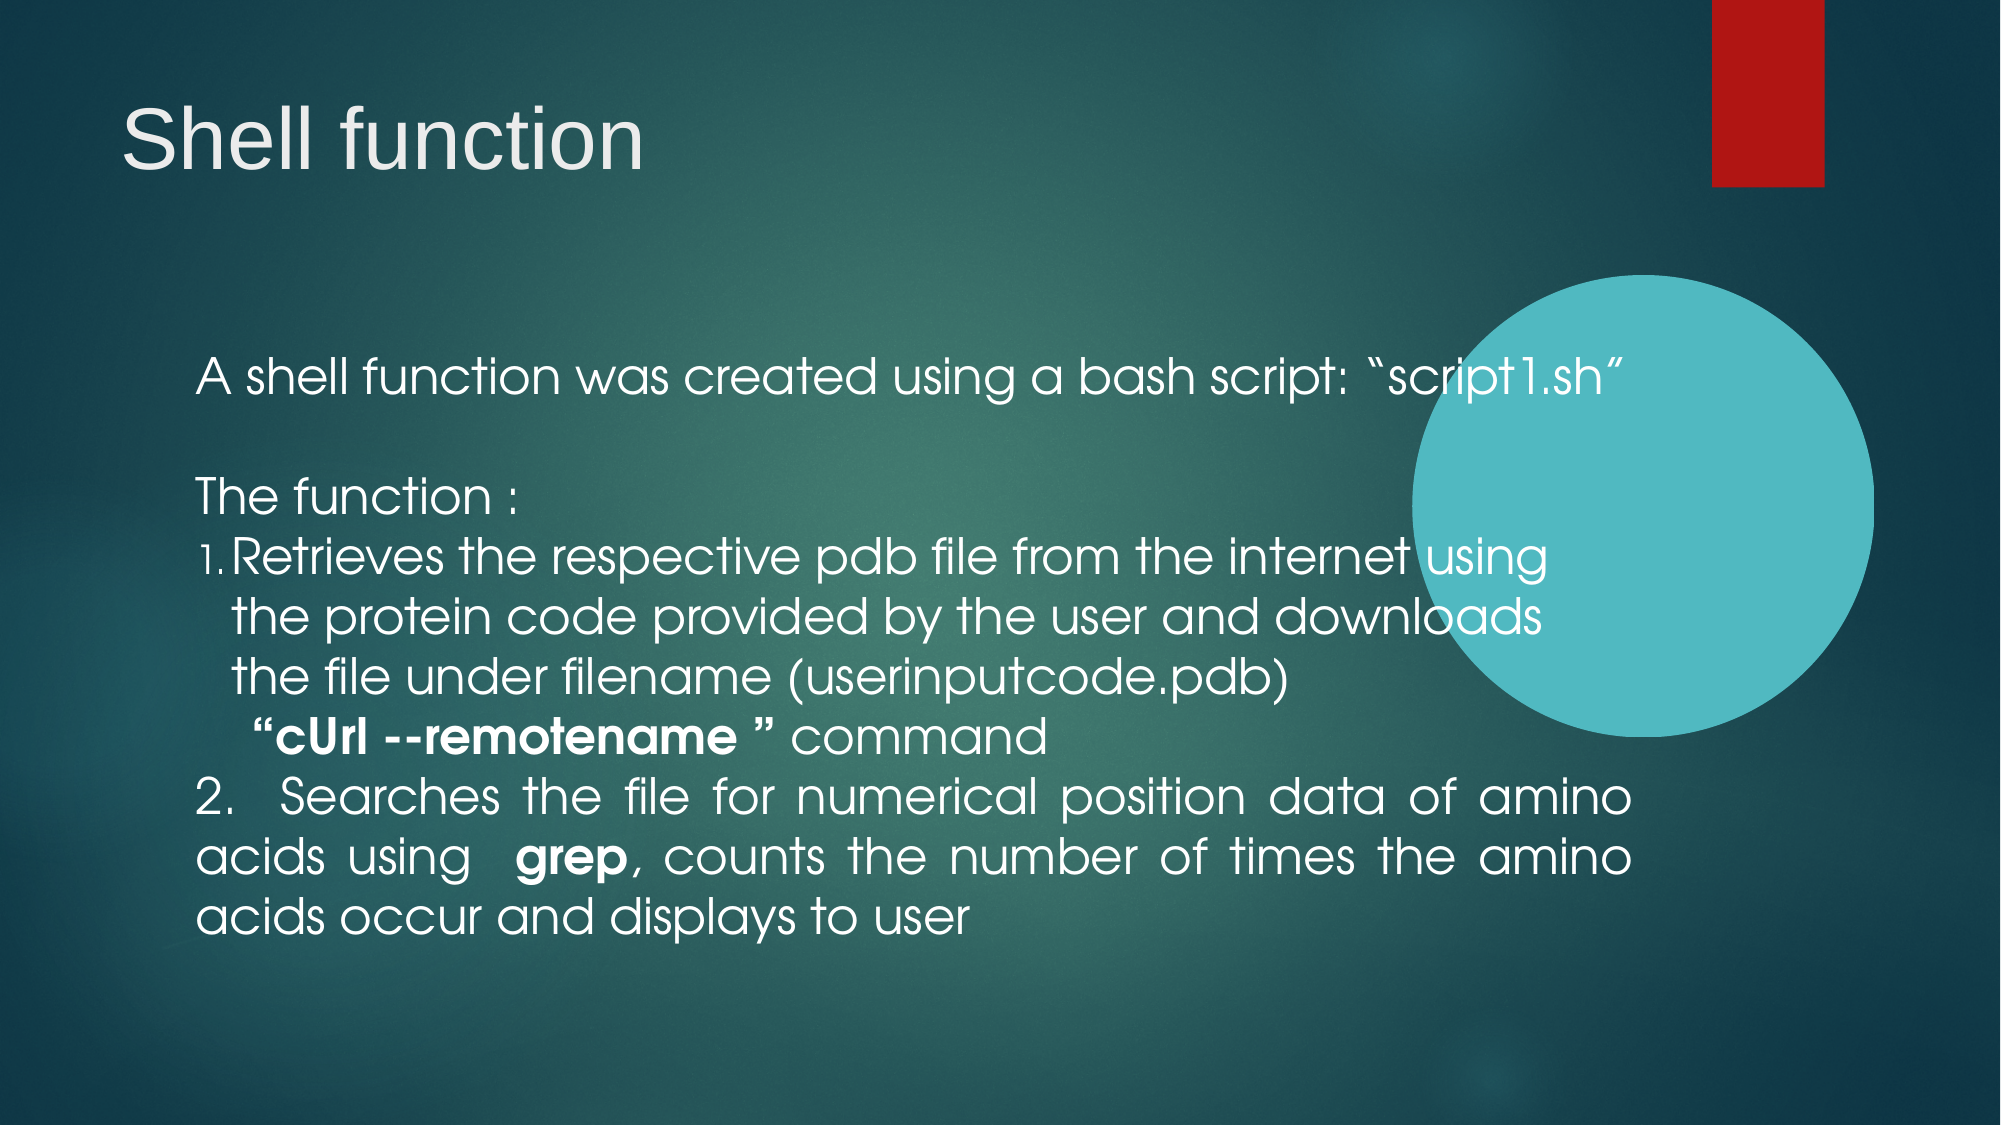

Shell function
A shell function was created using a bash script: “script1.sh”

The function :
Retrieves the respective pdb file from the internet using the protein code provided by the user and downloads the file under filename (userinputcode.pdb)
    “cUrl --remotename ” command
2.  Searches the file for numerical position data of amino acids using  grep, counts the number of times the amino acids occur and displays to user